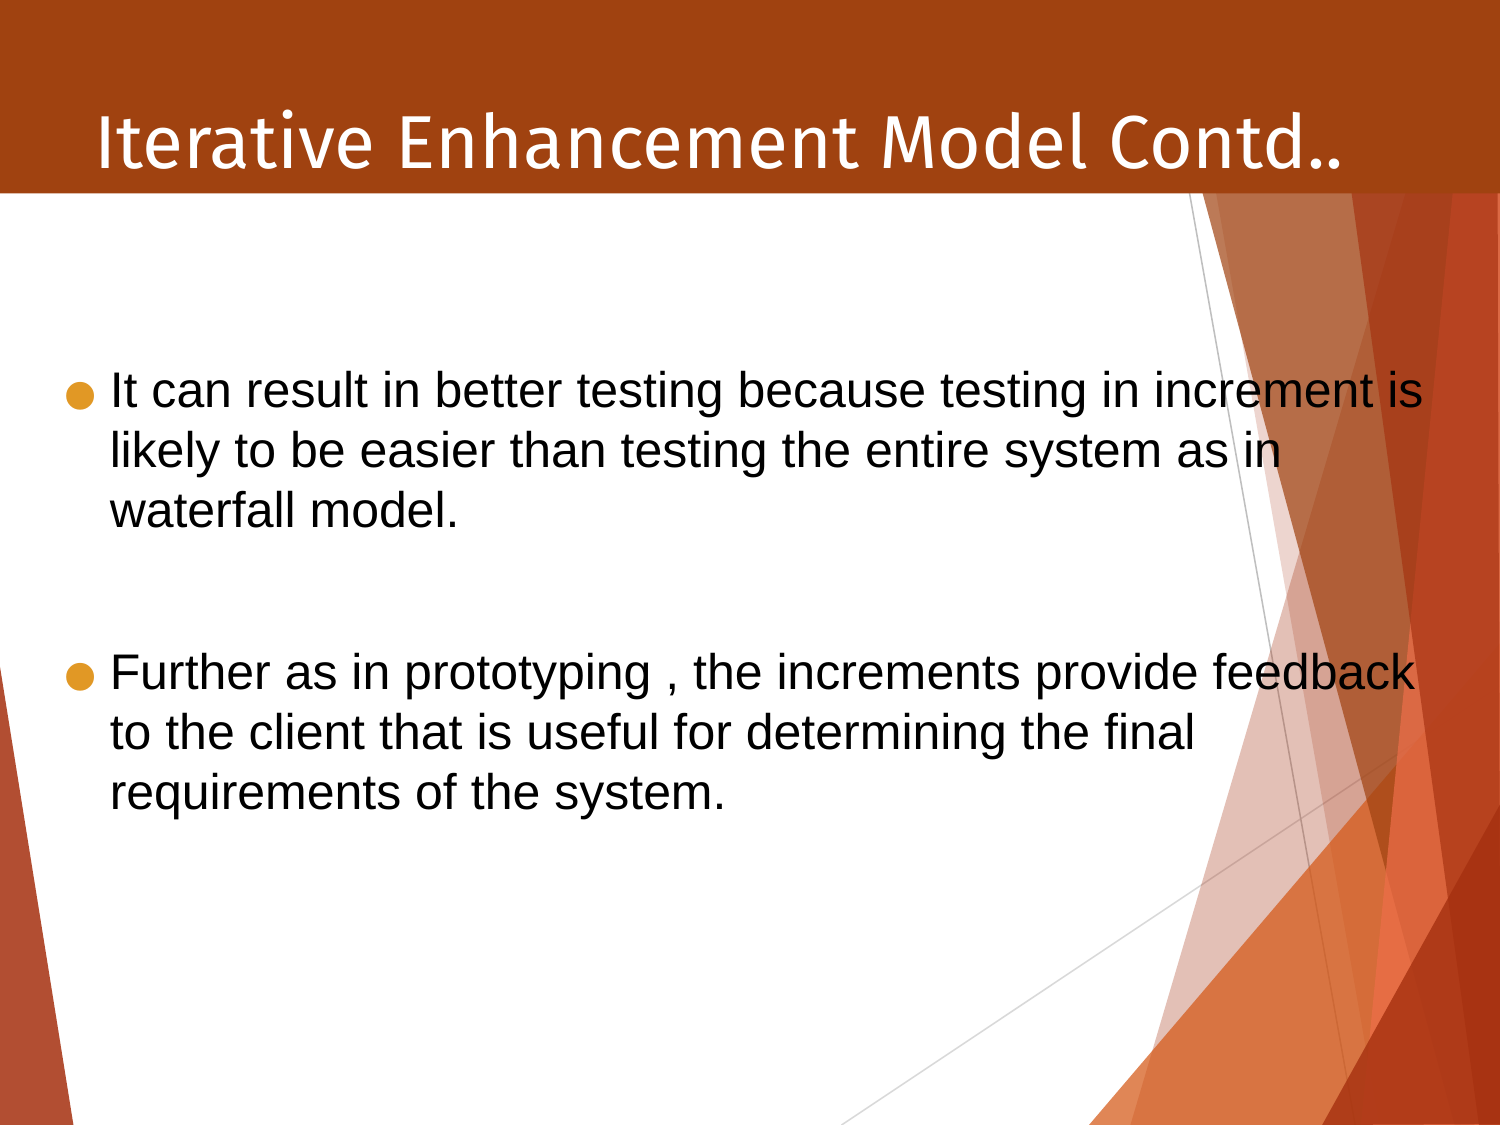

# Iterative Enhancement Model Contd..
It can result in better testing because testing in increment is likely to be easier than testing the entire system as in waterfall model.

Further as in prototyping , the increments provide feedback to the client that is useful for determining the final requirements of the system.